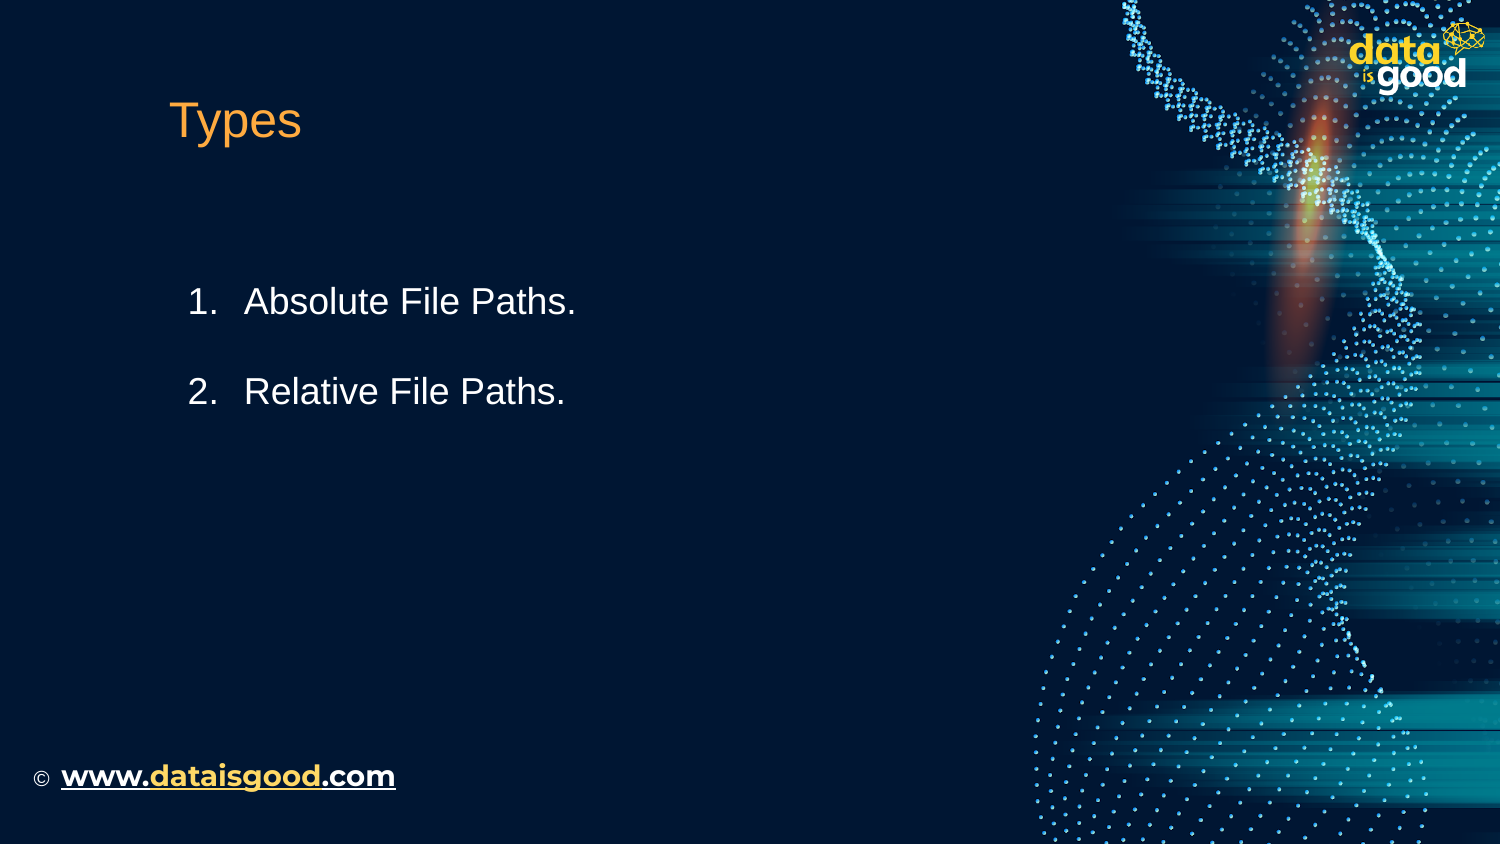

# Types
Absolute File Paths.
Relative File Paths.